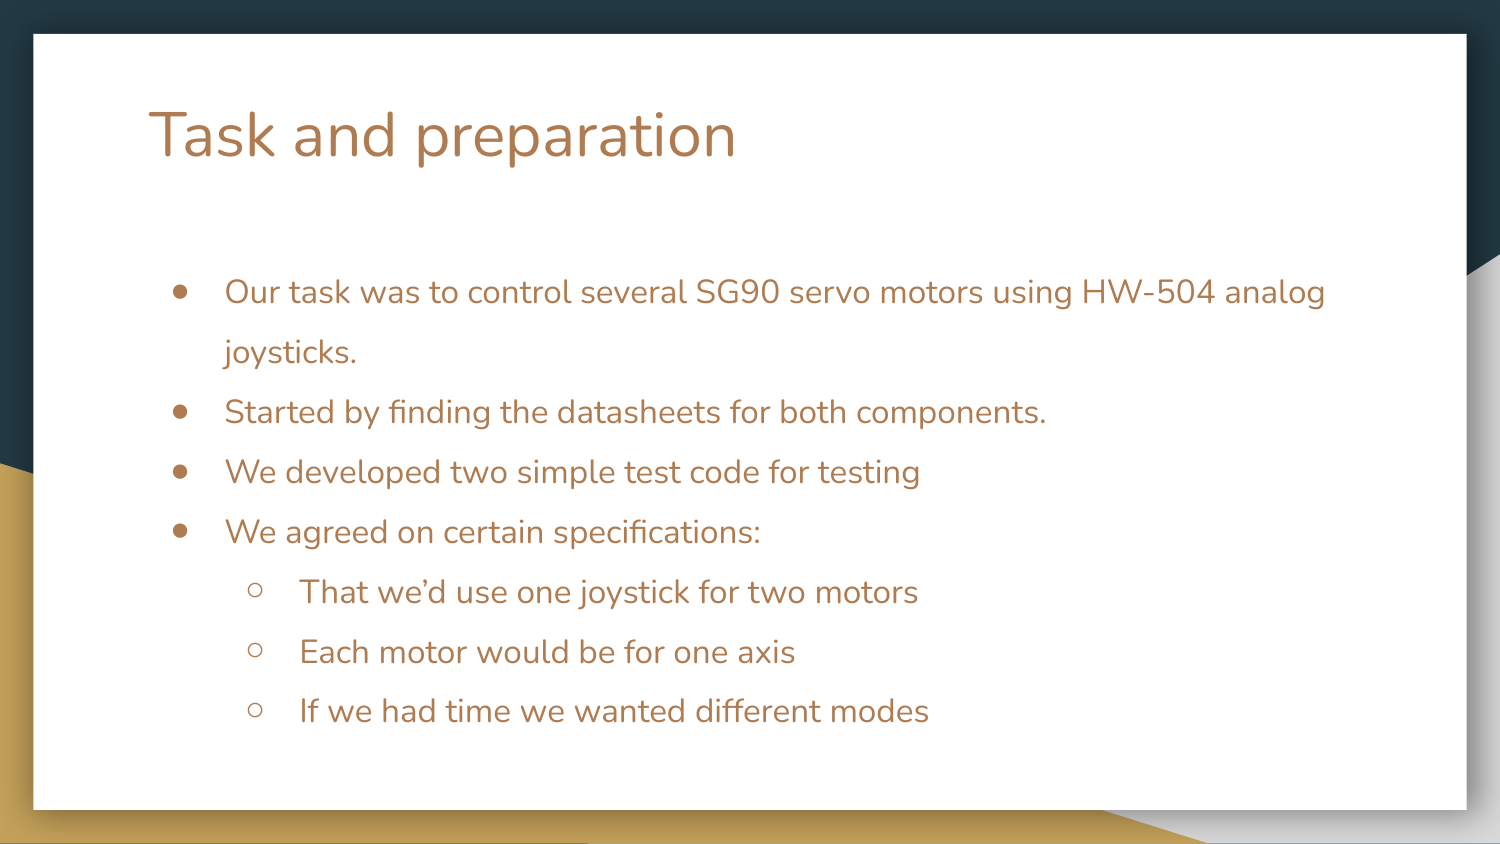

# Task and preparation
Our task was to control several SG90 servo motors using HW-504 analog joysticks.
Started by finding the datasheets for both components.
We developed two simple test code for testing
We agreed on certain specifications:
That we’d use one joystick for two motors
Each motor would be for one axis
If we had time we wanted different modes